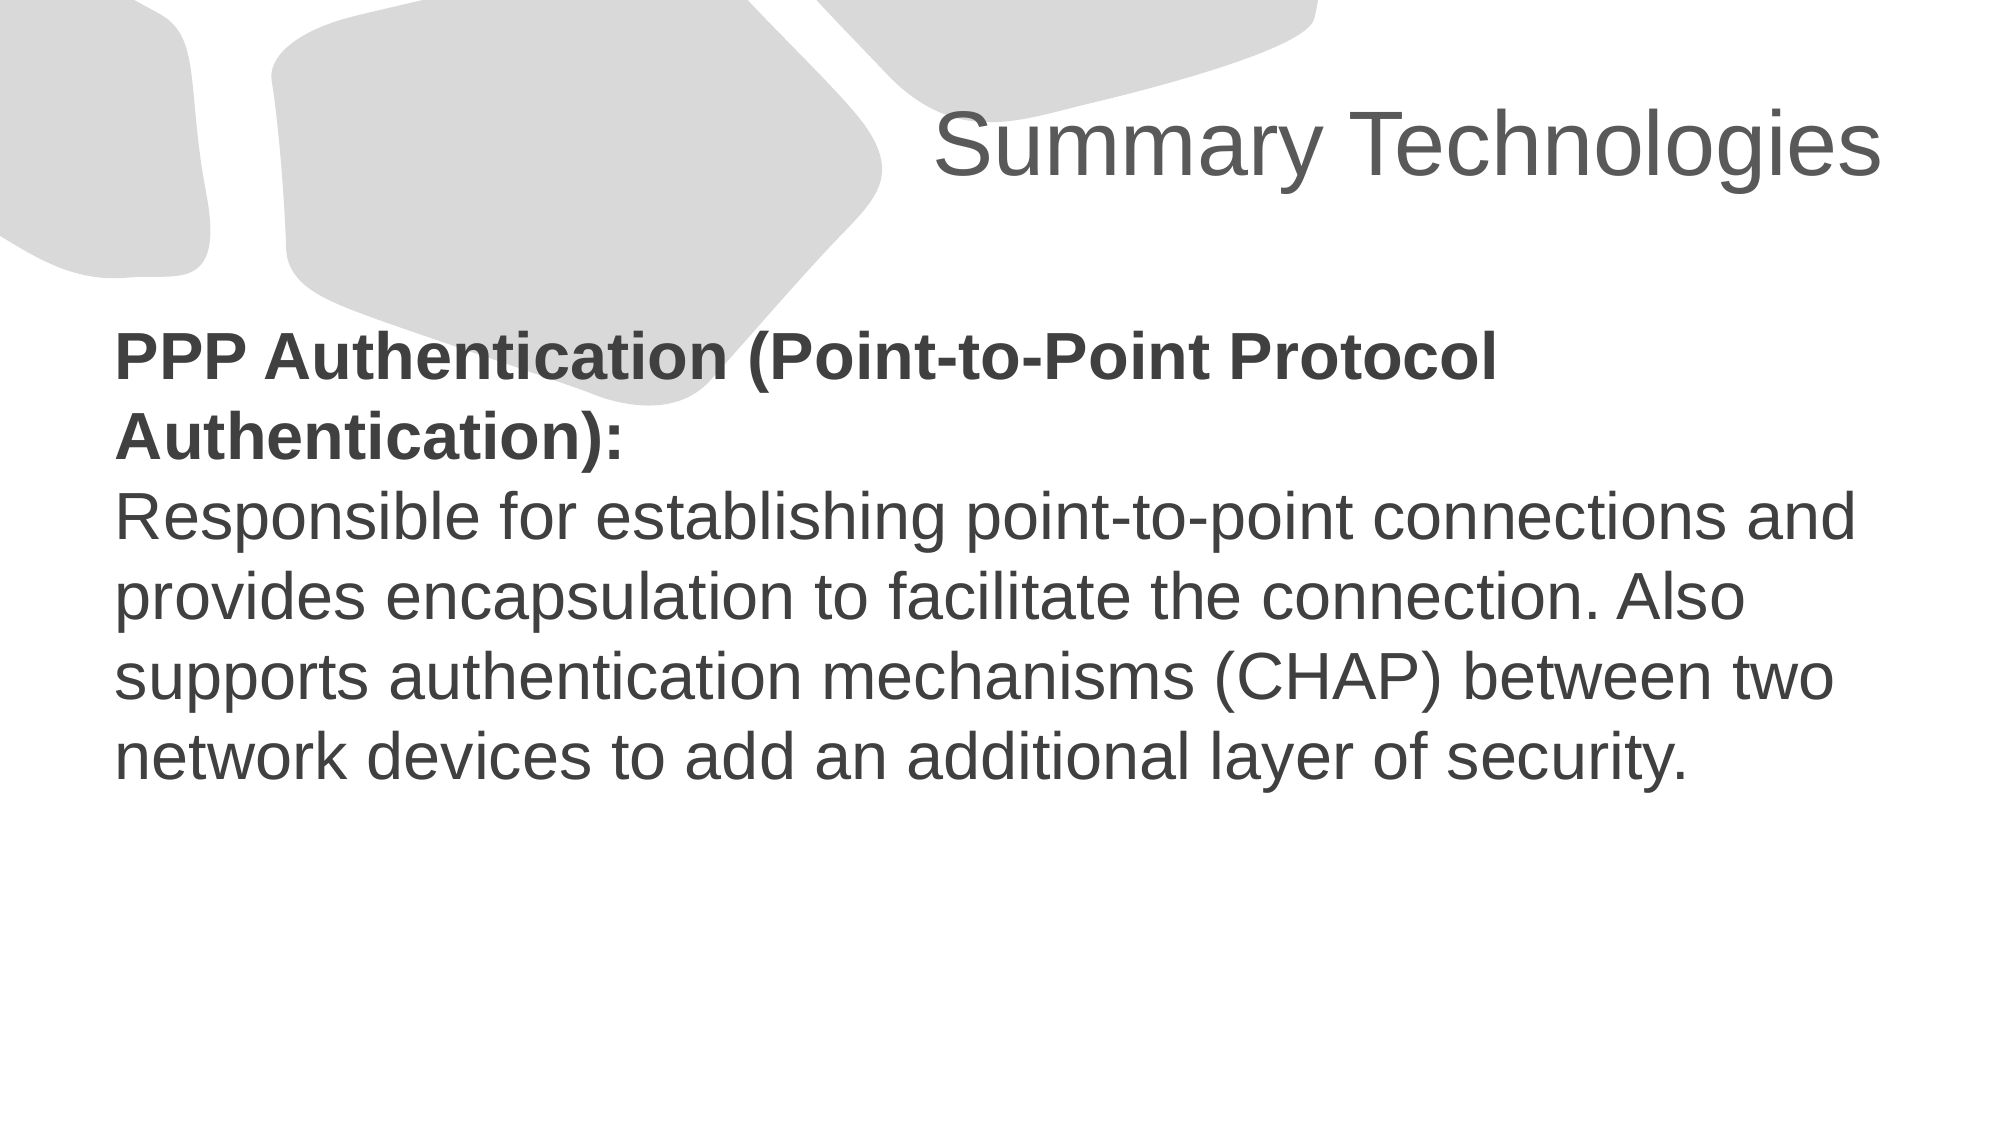

# Summary Technologies
PPP Authentication (Point-to-Point Protocol Authentication):
Responsible for establishing point-to-point connections and provides encapsulation to facilitate the connection. Also supports authentication mechanisms (CHAP) between two network devices to add an additional layer of security.